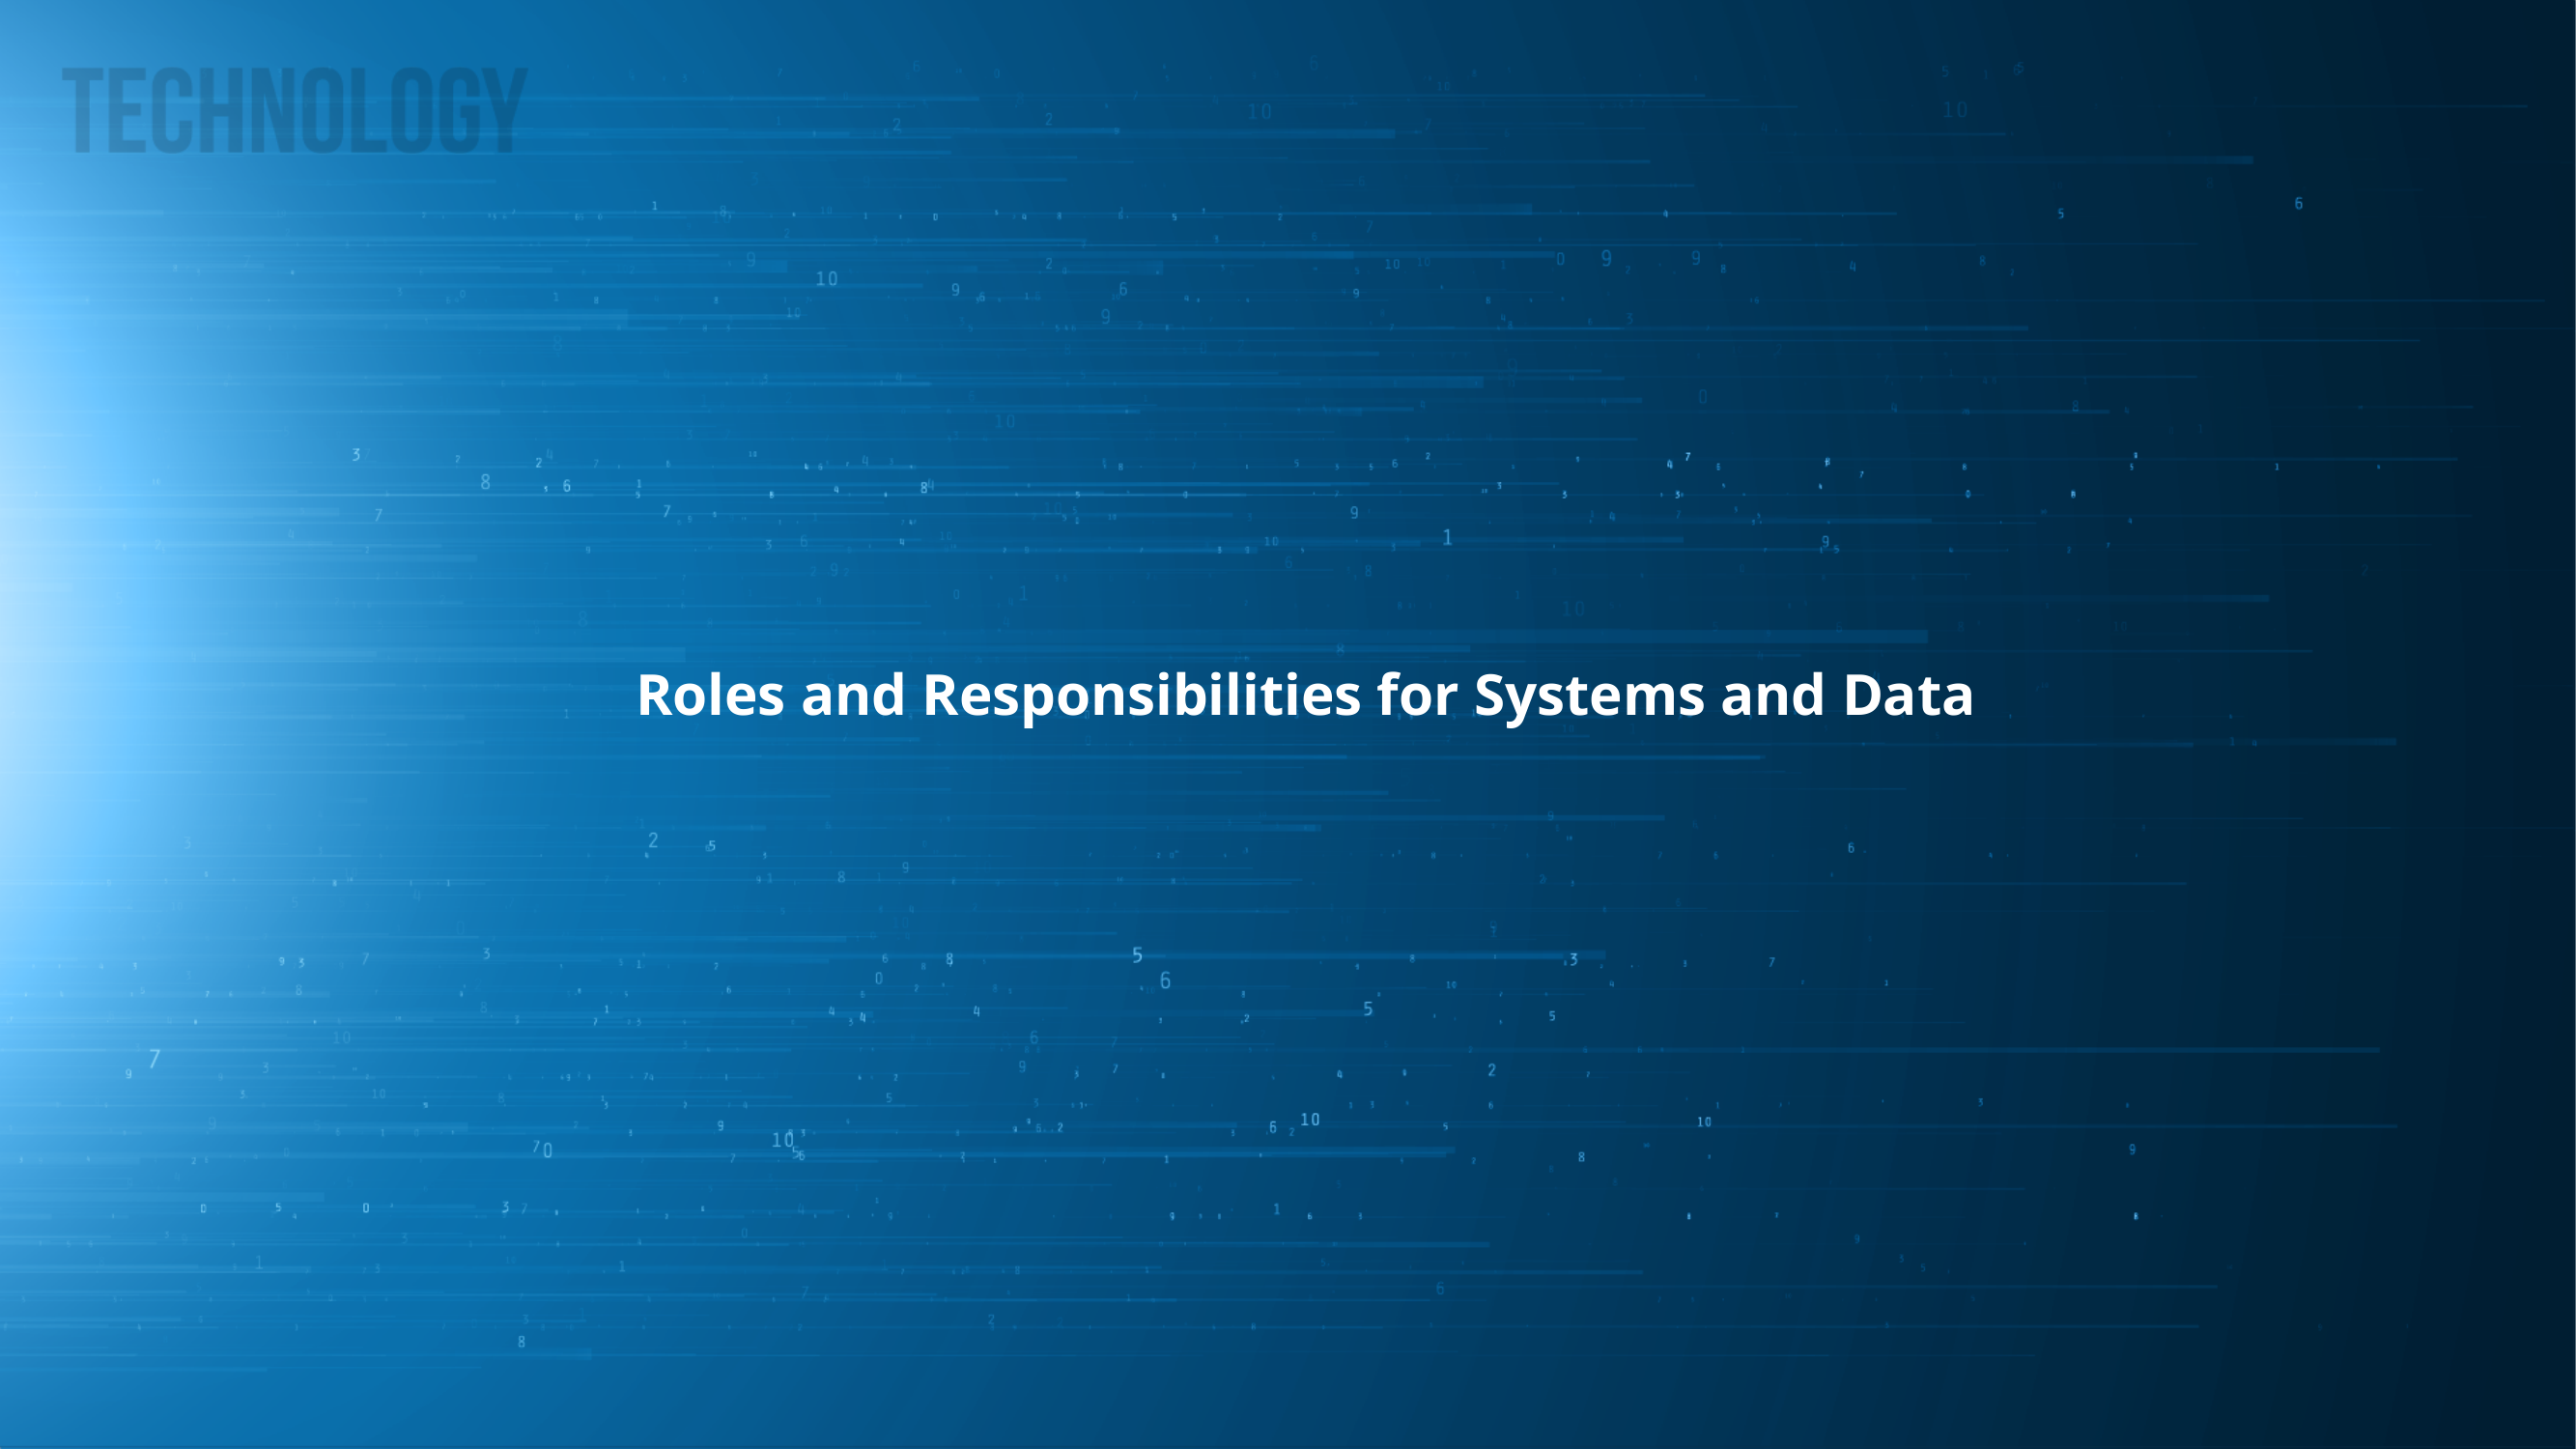

Roles and Responsibilities for Systems and Data